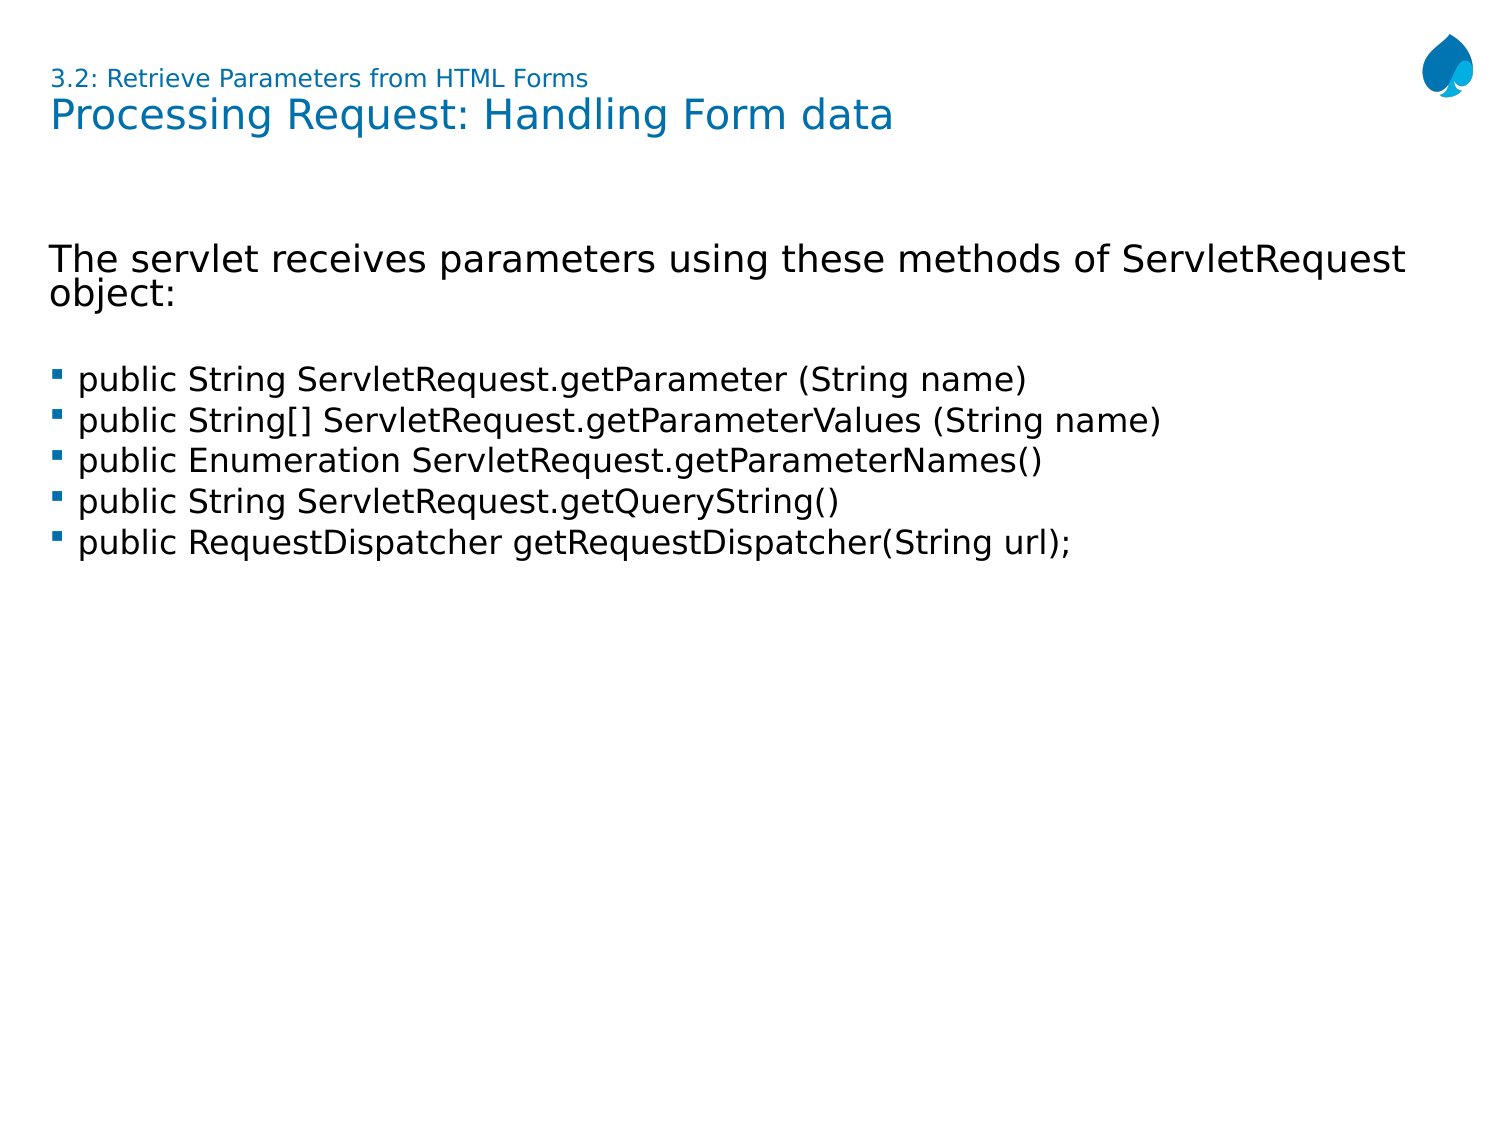

# 3.2: Retrieve Parameters from HTML Forms Processing Request: Handling Form data
The servlet receives parameters using these methods of ServletRequest object:

public String ServletRequest.getParameter (String name)
public String[] ServletRequest.getParameterValues (String name)
public Enumeration ServletRequest.getParameterNames()
public String ServletRequest.getQueryString()
public RequestDispatcher getRequestDispatcher(String url);